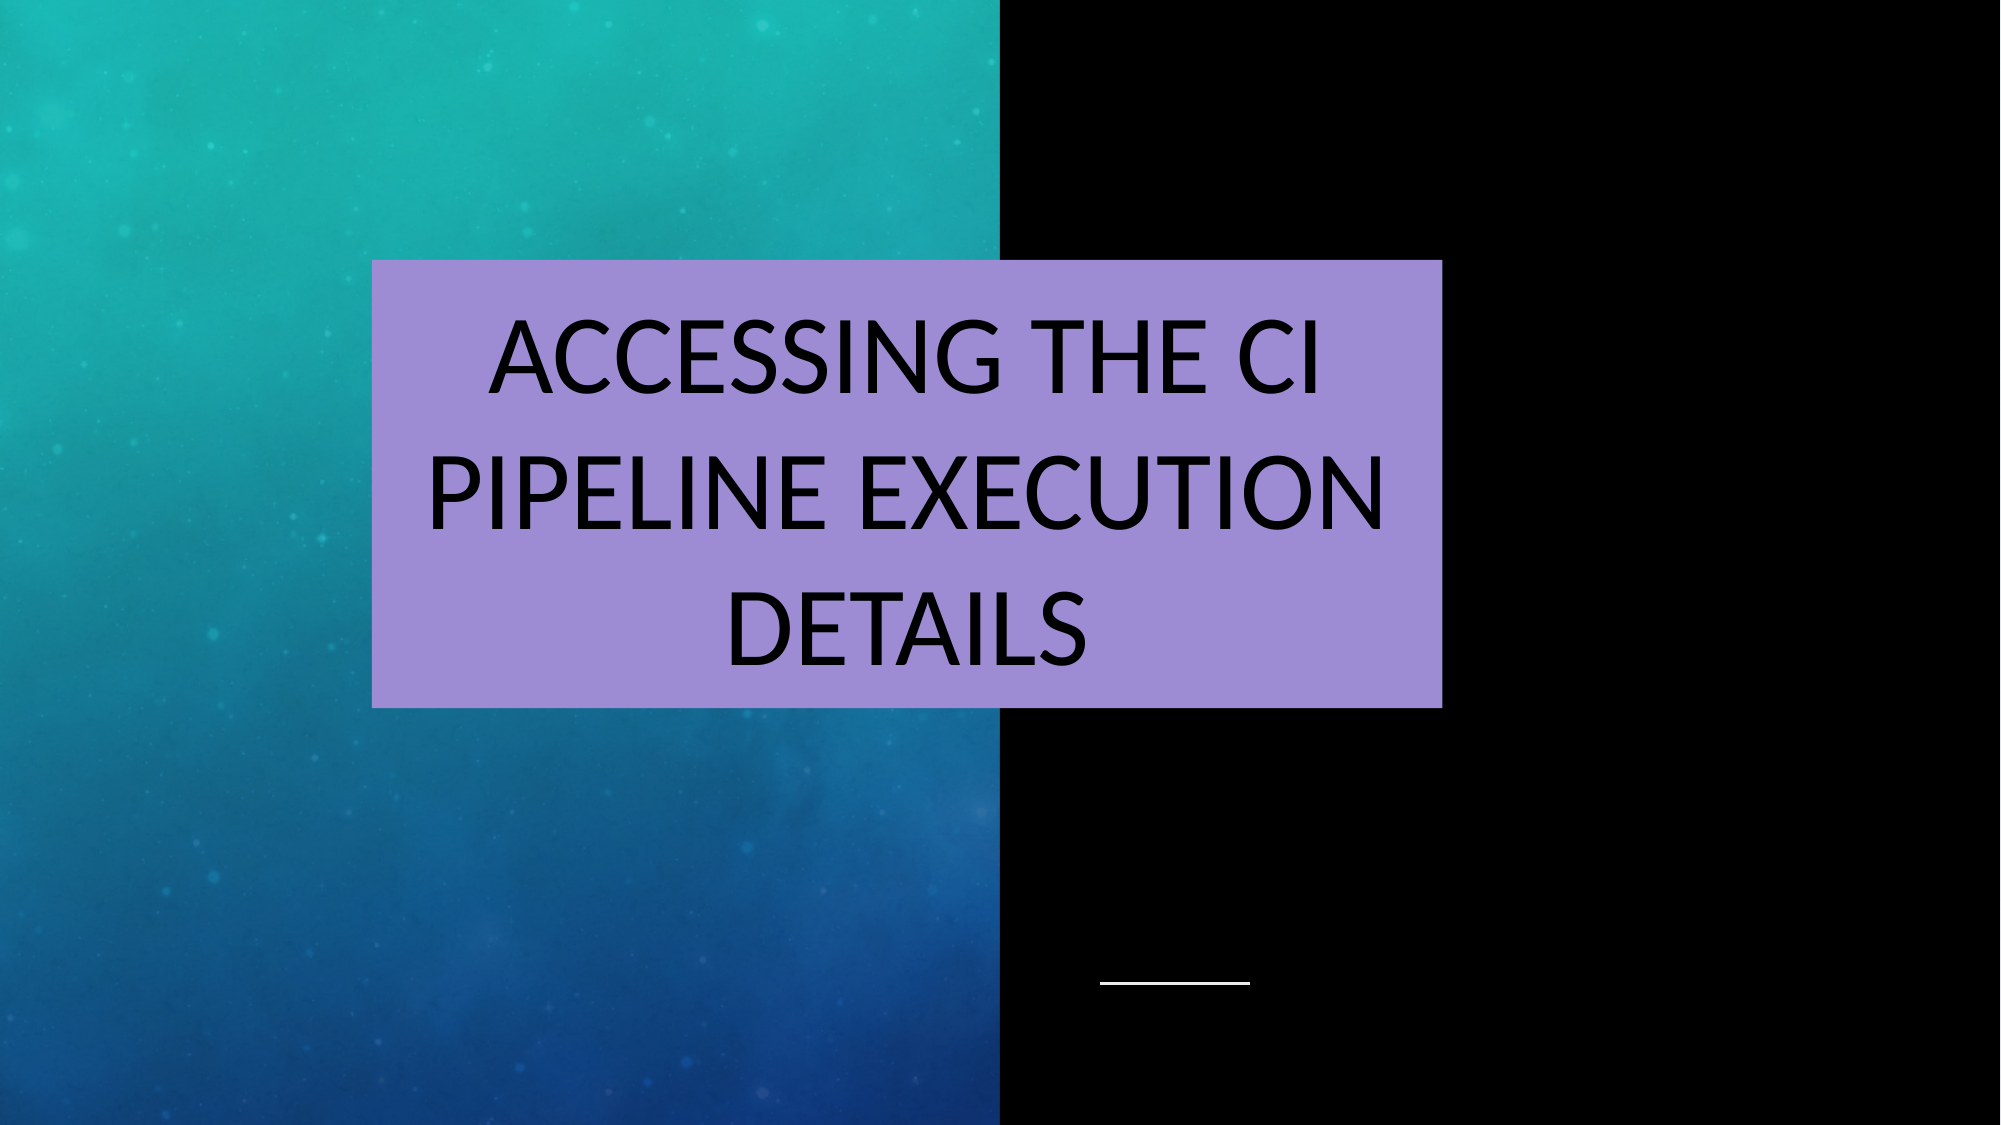

# Accessing the CI pipeline execution details